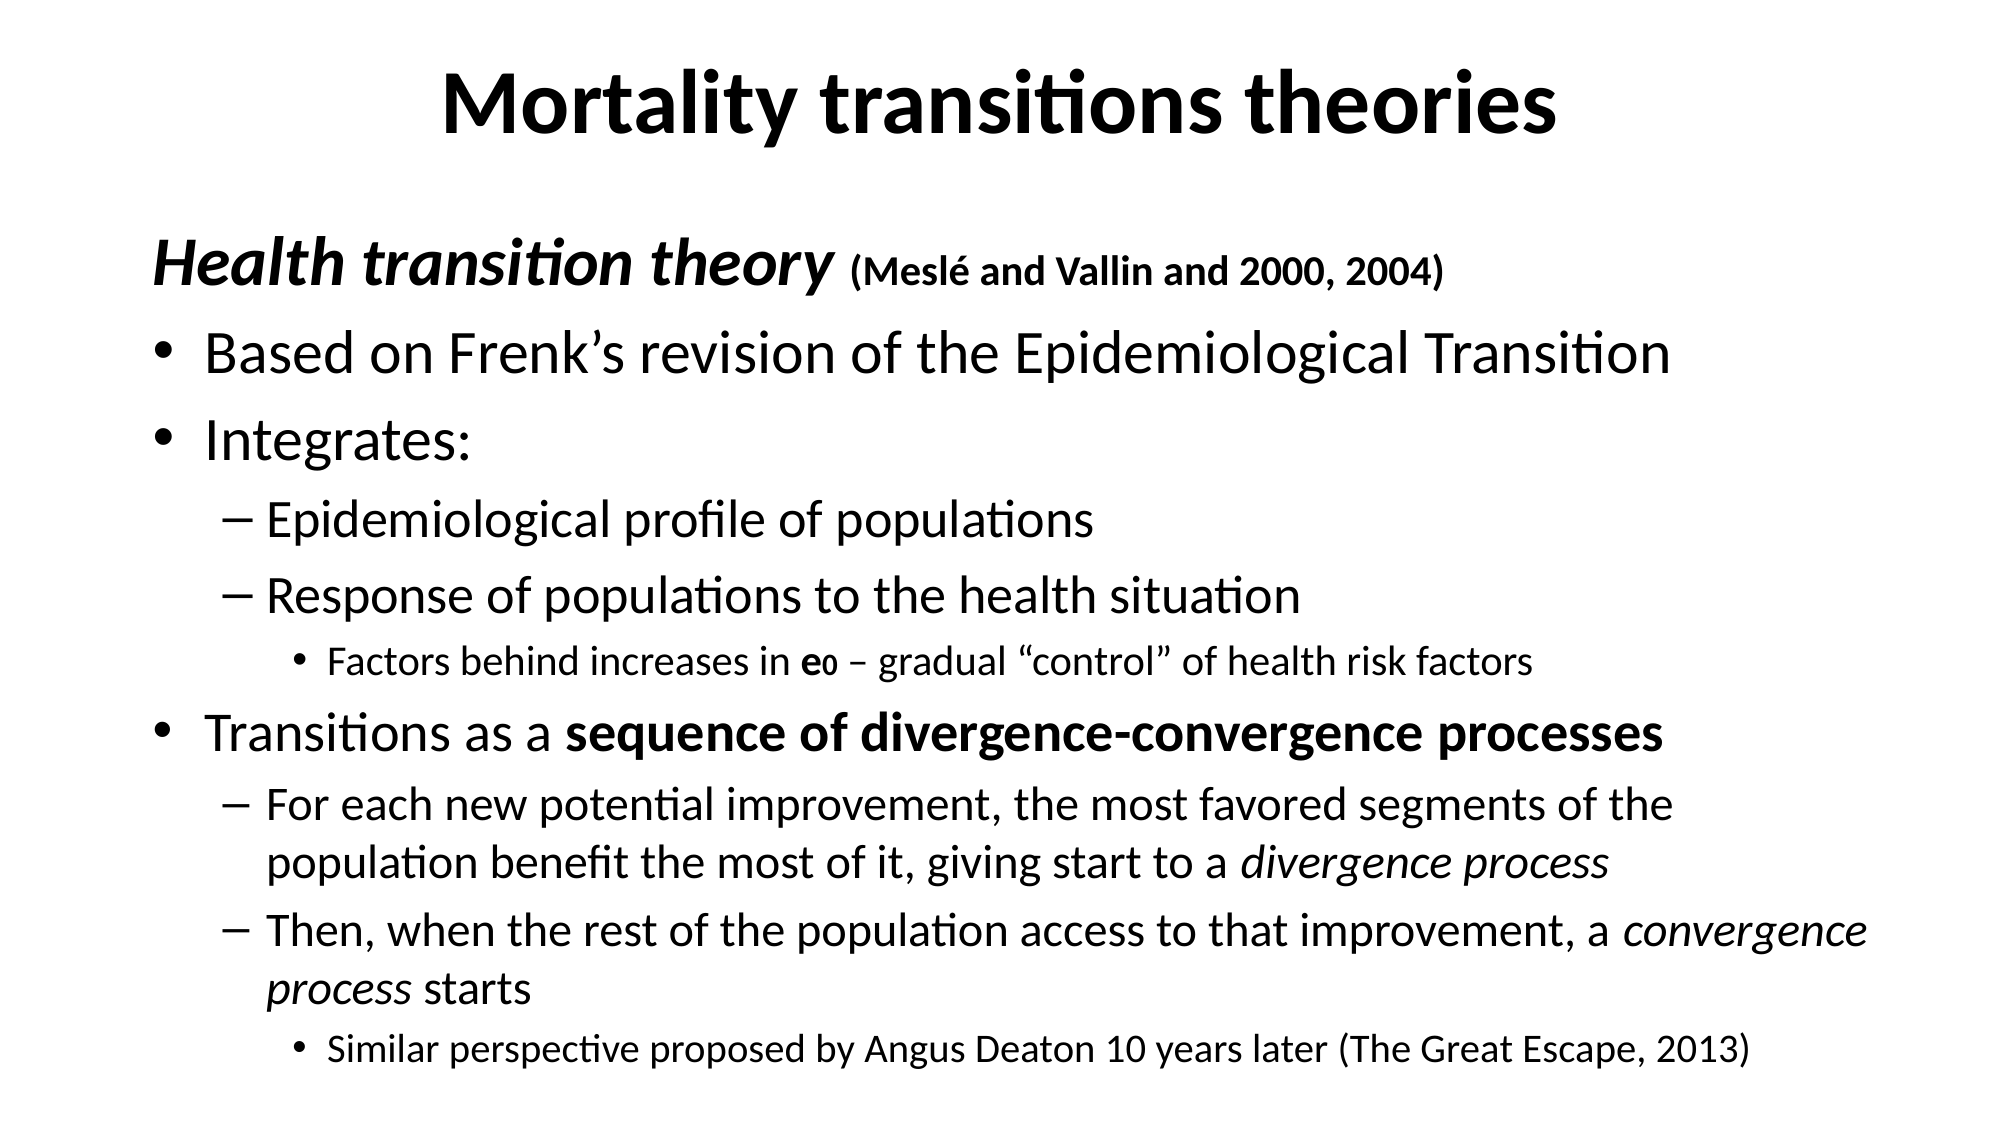

Mortality transitions theories
Health transition theory (Meslé and Vallin and 2000, 2004)
Based on Frenk’s revision of the Epidemiological Transition
Integrates:
Epidemiological profile of populations
Response of populations to the health situation
Factors behind increases in e0 – gradual “control” of health risk factors
Transitions as a sequence of divergence-convergence processes
For each new potential improvement, the most favored segments of the population benefit the most of it, giving start to a divergence process
Then, when the rest of the population access to that improvement, a convergence process starts
Similar perspective proposed by Angus Deaton 10 years later (The Great Escape, 2013)